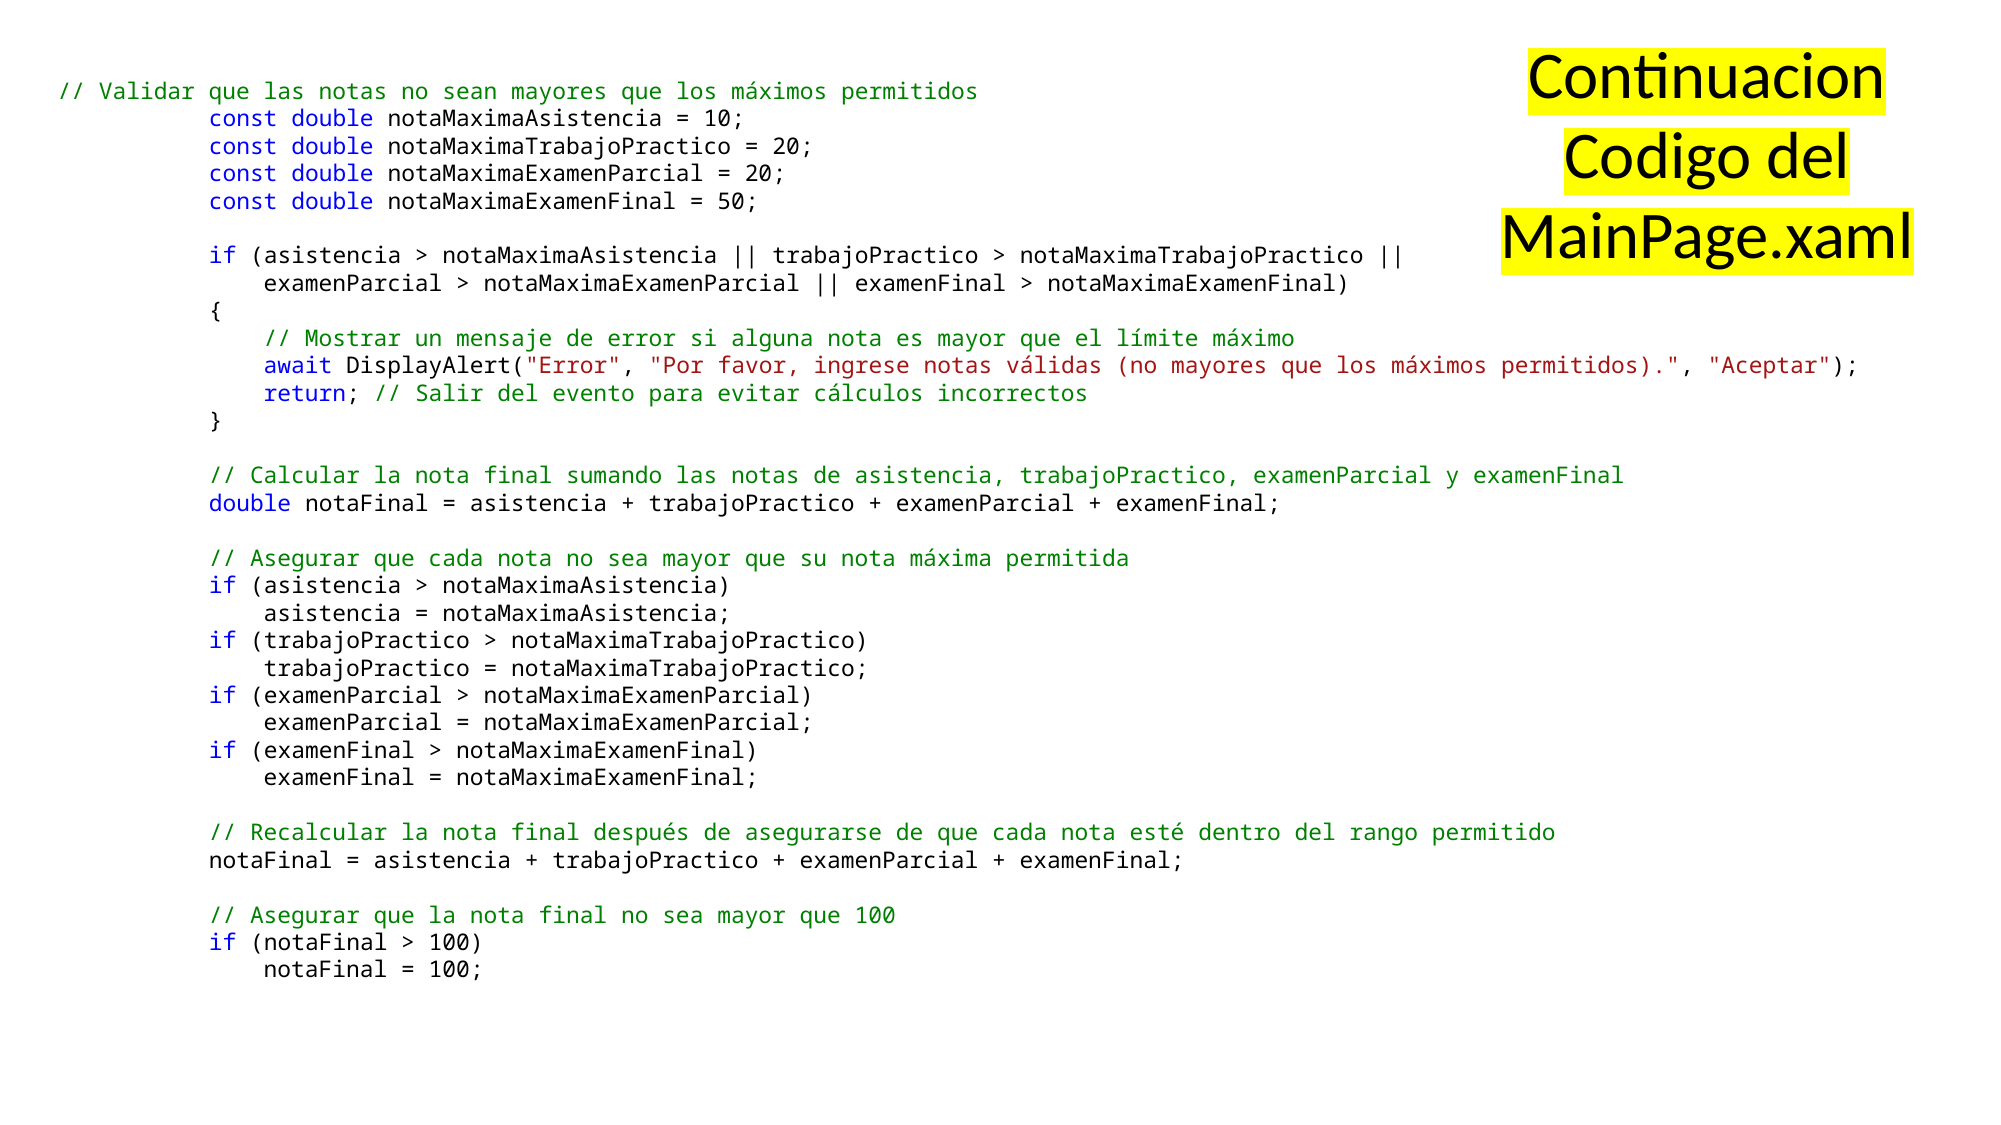

Continuacion Codigo del MainPage.xaml
 // Validar que las notas no sean mayores que los máximos permitidos
            const double notaMaximaAsistencia = 10;
            const double notaMaximaTrabajoPractico = 20;
            const double notaMaximaExamenParcial = 20;
            const double notaMaximaExamenFinal = 50;

            if (asistencia > notaMaximaAsistencia || trabajoPractico > notaMaximaTrabajoPractico ||
                examenParcial > notaMaximaExamenParcial || examenFinal > notaMaximaExamenFinal)
            {
                // Mostrar un mensaje de error si alguna nota es mayor que el límite máximo
                await DisplayAlert("Error", "Por favor, ingrese notas válidas (no mayores que los máximos permitidos).", "Aceptar");
                return; // Salir del evento para evitar cálculos incorrectos
            }

            // Calcular la nota final sumando las notas de asistencia, trabajoPractico, examenParcial y examenFinal
            double notaFinal = asistencia + trabajoPractico + examenParcial + examenFinal;

            // Asegurar que cada nota no sea mayor que su nota máxima permitida
            if (asistencia > notaMaximaAsistencia)
                asistencia = notaMaximaAsistencia;
            if (trabajoPractico > notaMaximaTrabajoPractico)
                trabajoPractico = notaMaximaTrabajoPractico;
            if (examenParcial > notaMaximaExamenParcial)
                examenParcial = notaMaximaExamenParcial;
            if (examenFinal > notaMaximaExamenFinal)
                examenFinal = notaMaximaExamenFinal;

            // Recalcular la nota final después de asegurarse de que cada nota esté dentro del rango permitido
            notaFinal = asistencia + trabajoPractico + examenParcial + examenFinal;

            // Asegurar que la nota final no sea mayor que 100
            if (notaFinal > 100)
                notaFinal = 100;